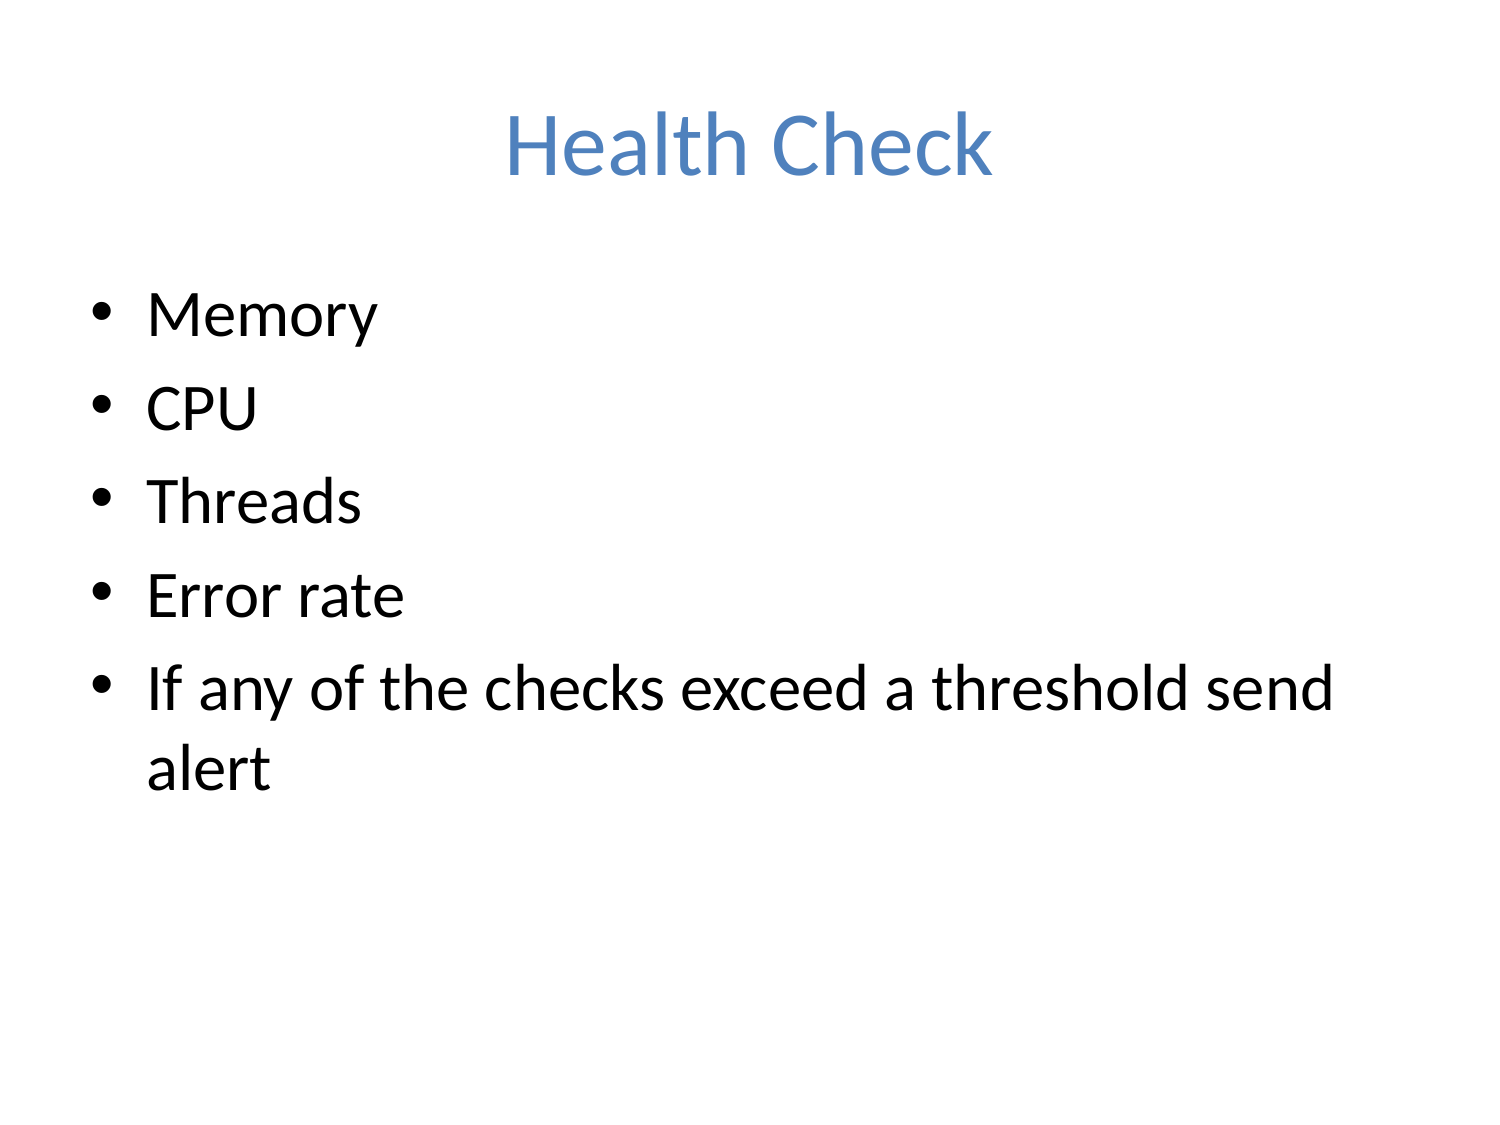

# Health Check
Memory
CPU
Threads
Error rate
If any of the checks exceed a threshold send alert